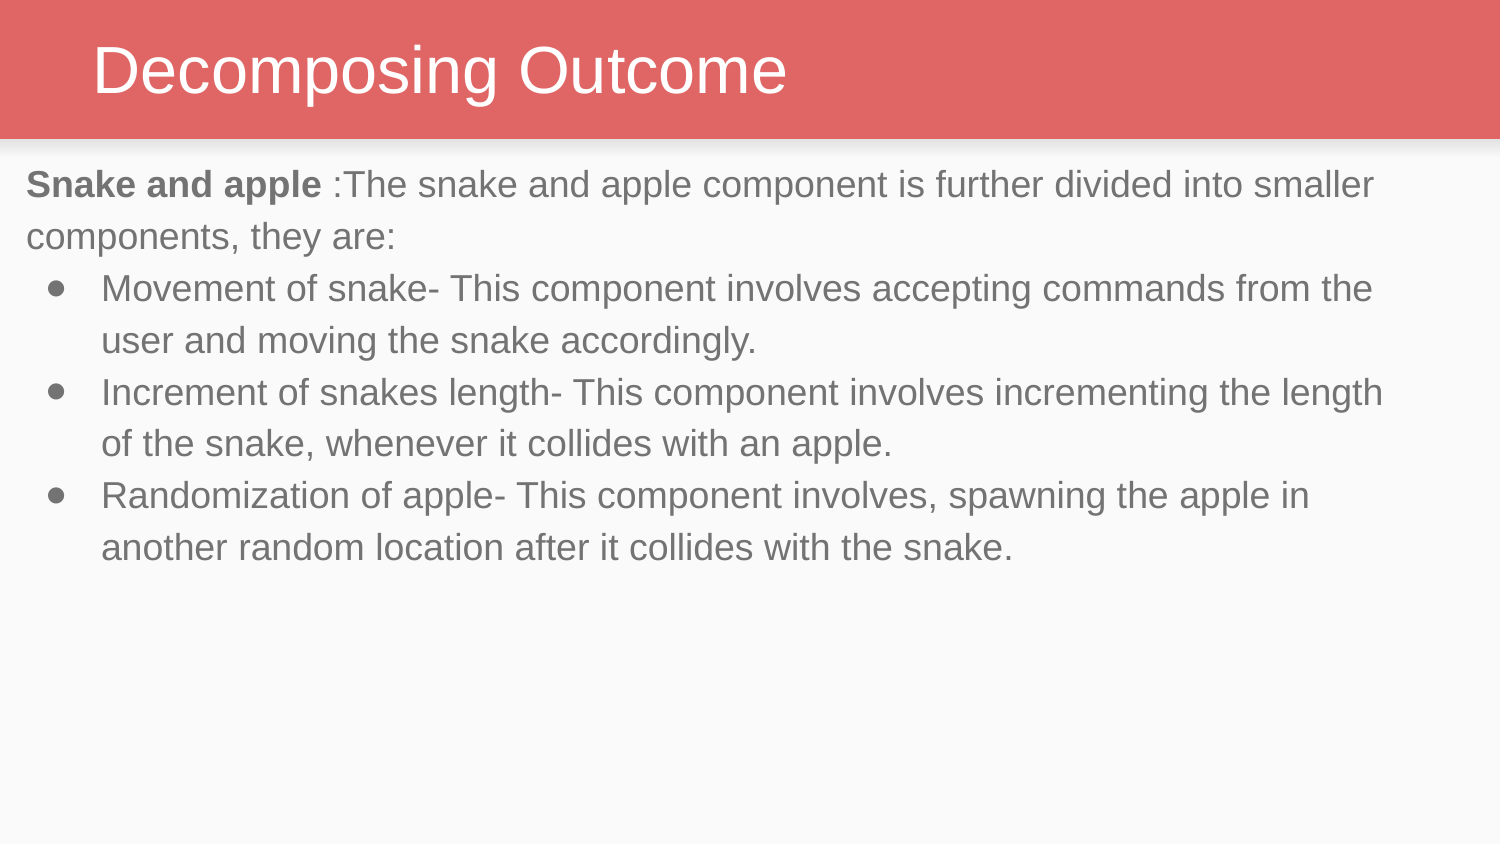

# Decomposing Outcome
Snake and apple :The snake and apple component is further divided into smaller components, they are:
Movement of snake- This component involves accepting commands from the user and moving the snake accordingly.
Increment of snakes length- This component involves incrementing the length of the snake, whenever it collides with an apple.
Randomization of apple- This component involves, spawning the apple in another random location after it collides with the snake.